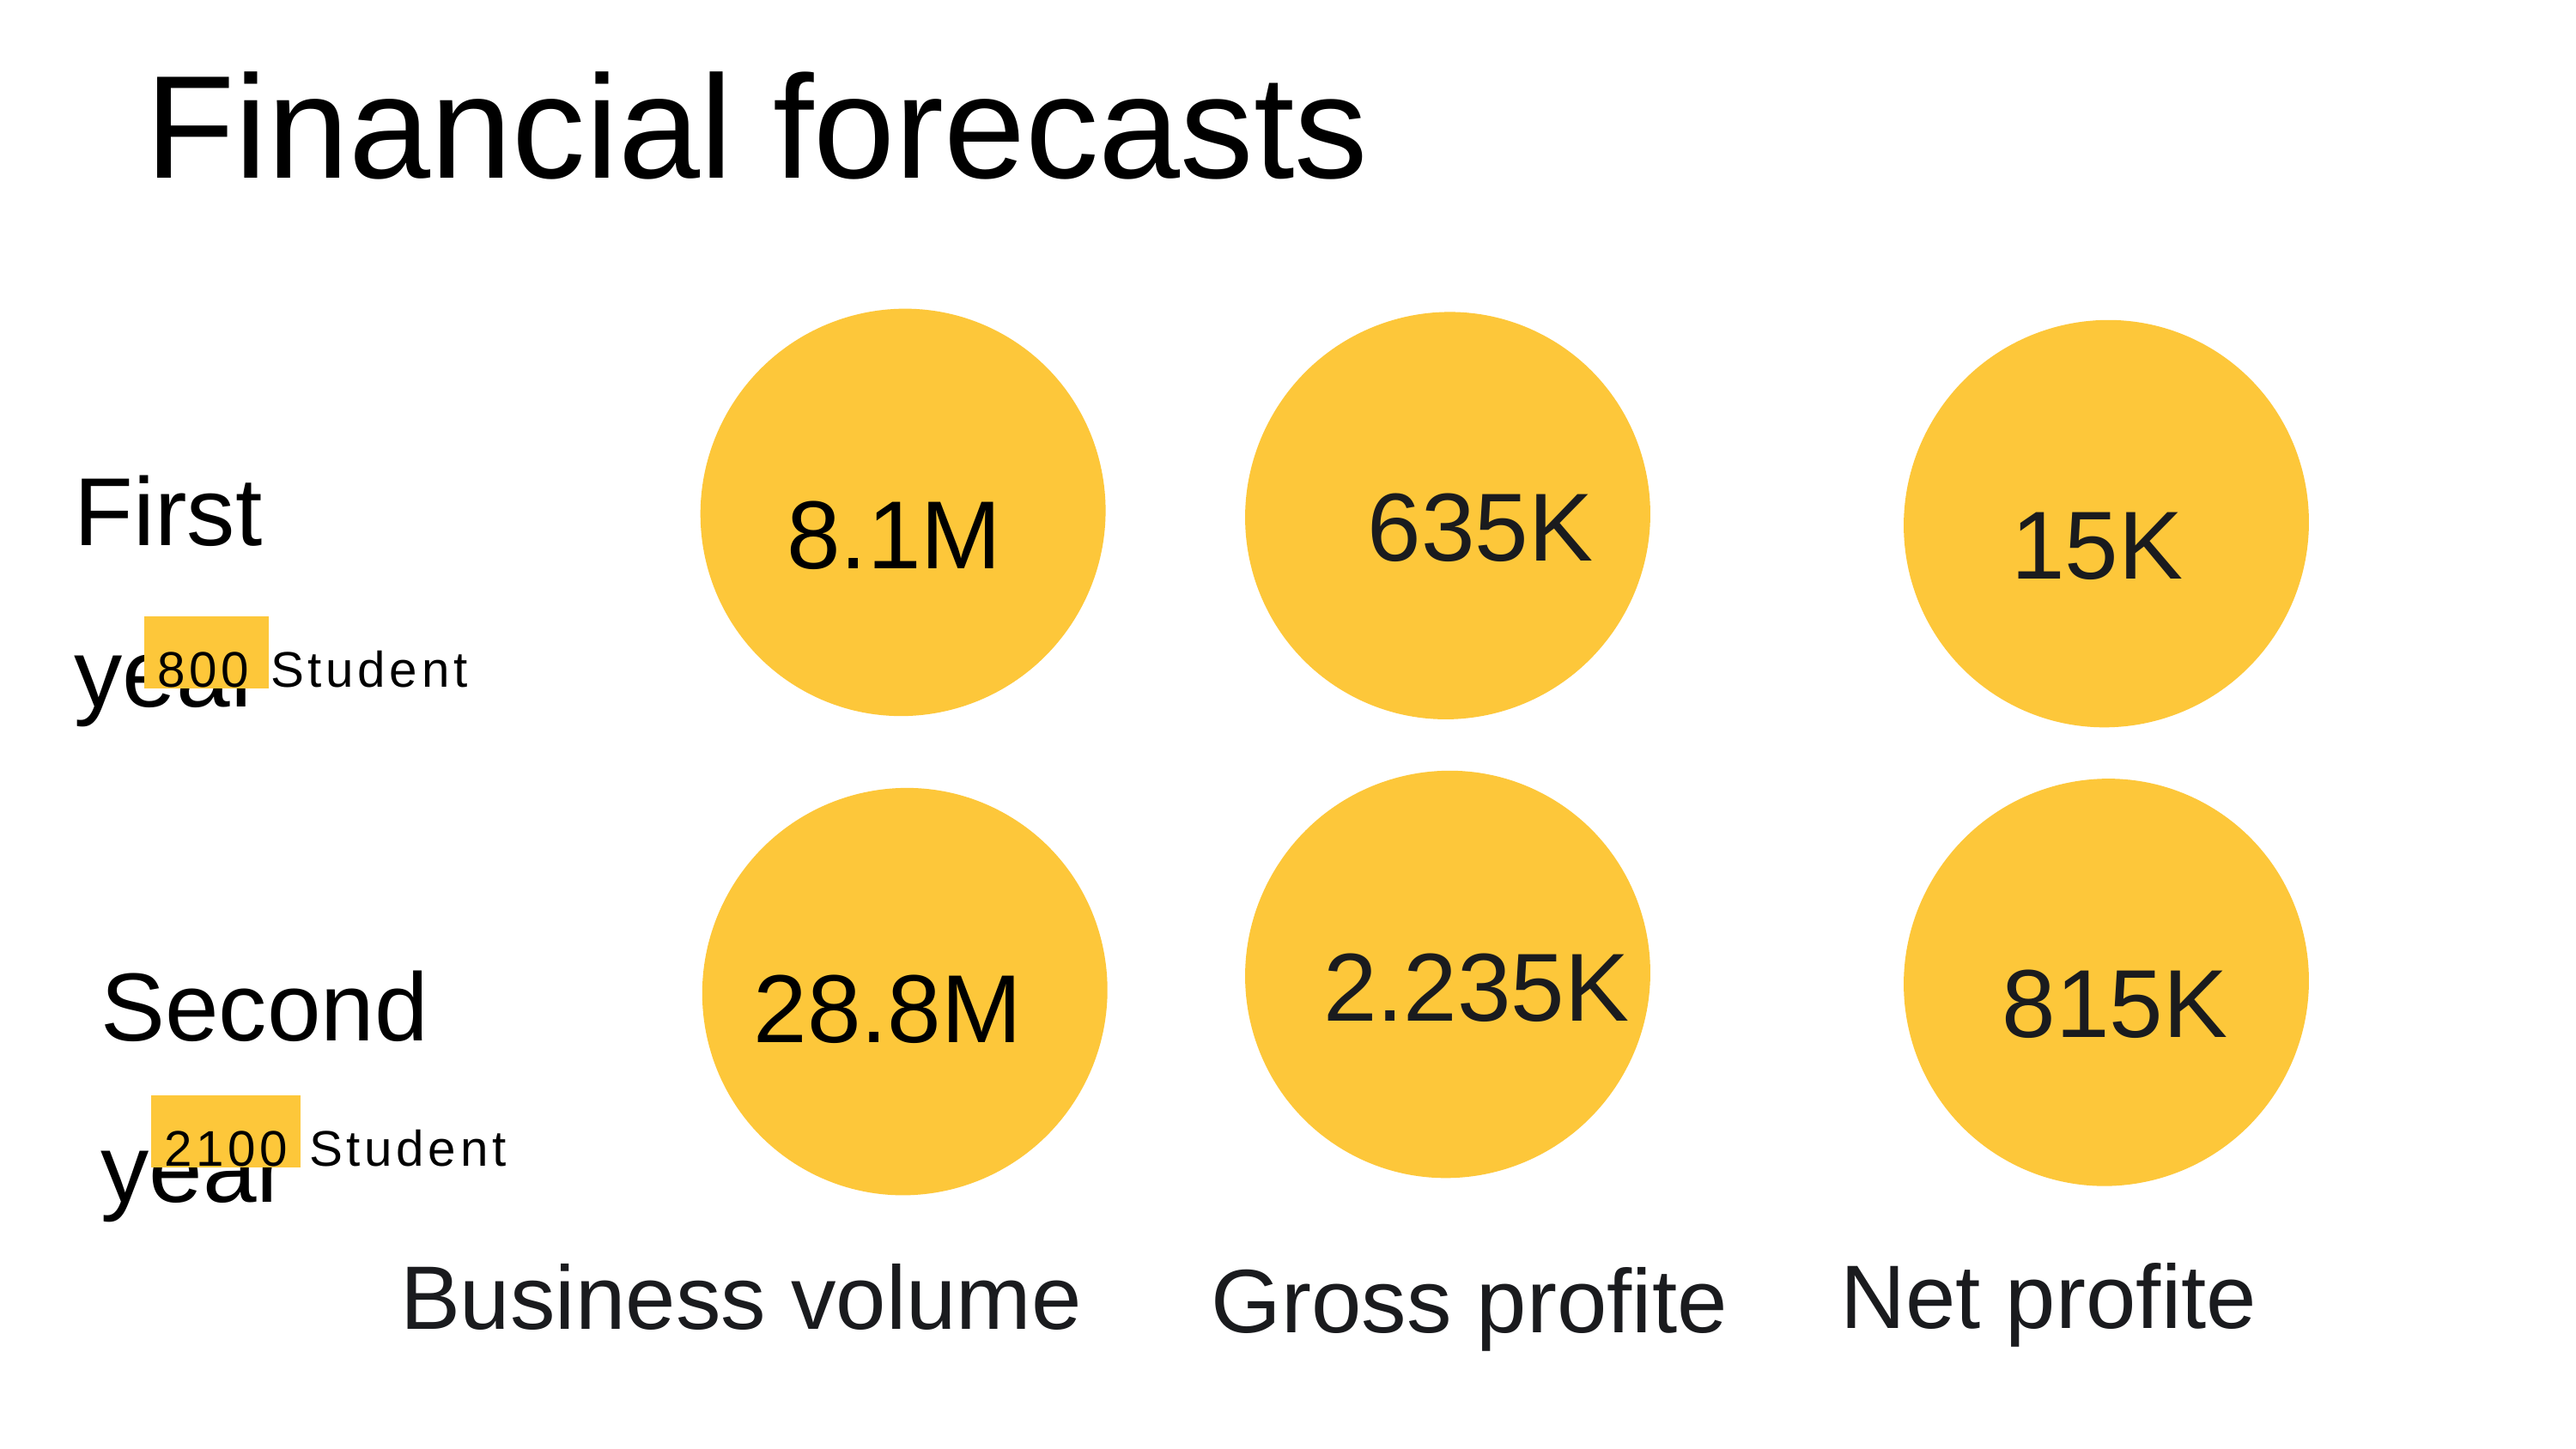

Financial forecasts

First year
635K

8.1M

15K

800 Student

2.235K

815K

Second year
28.8M

2100 Student

Net profite
Business volume

Gross profite